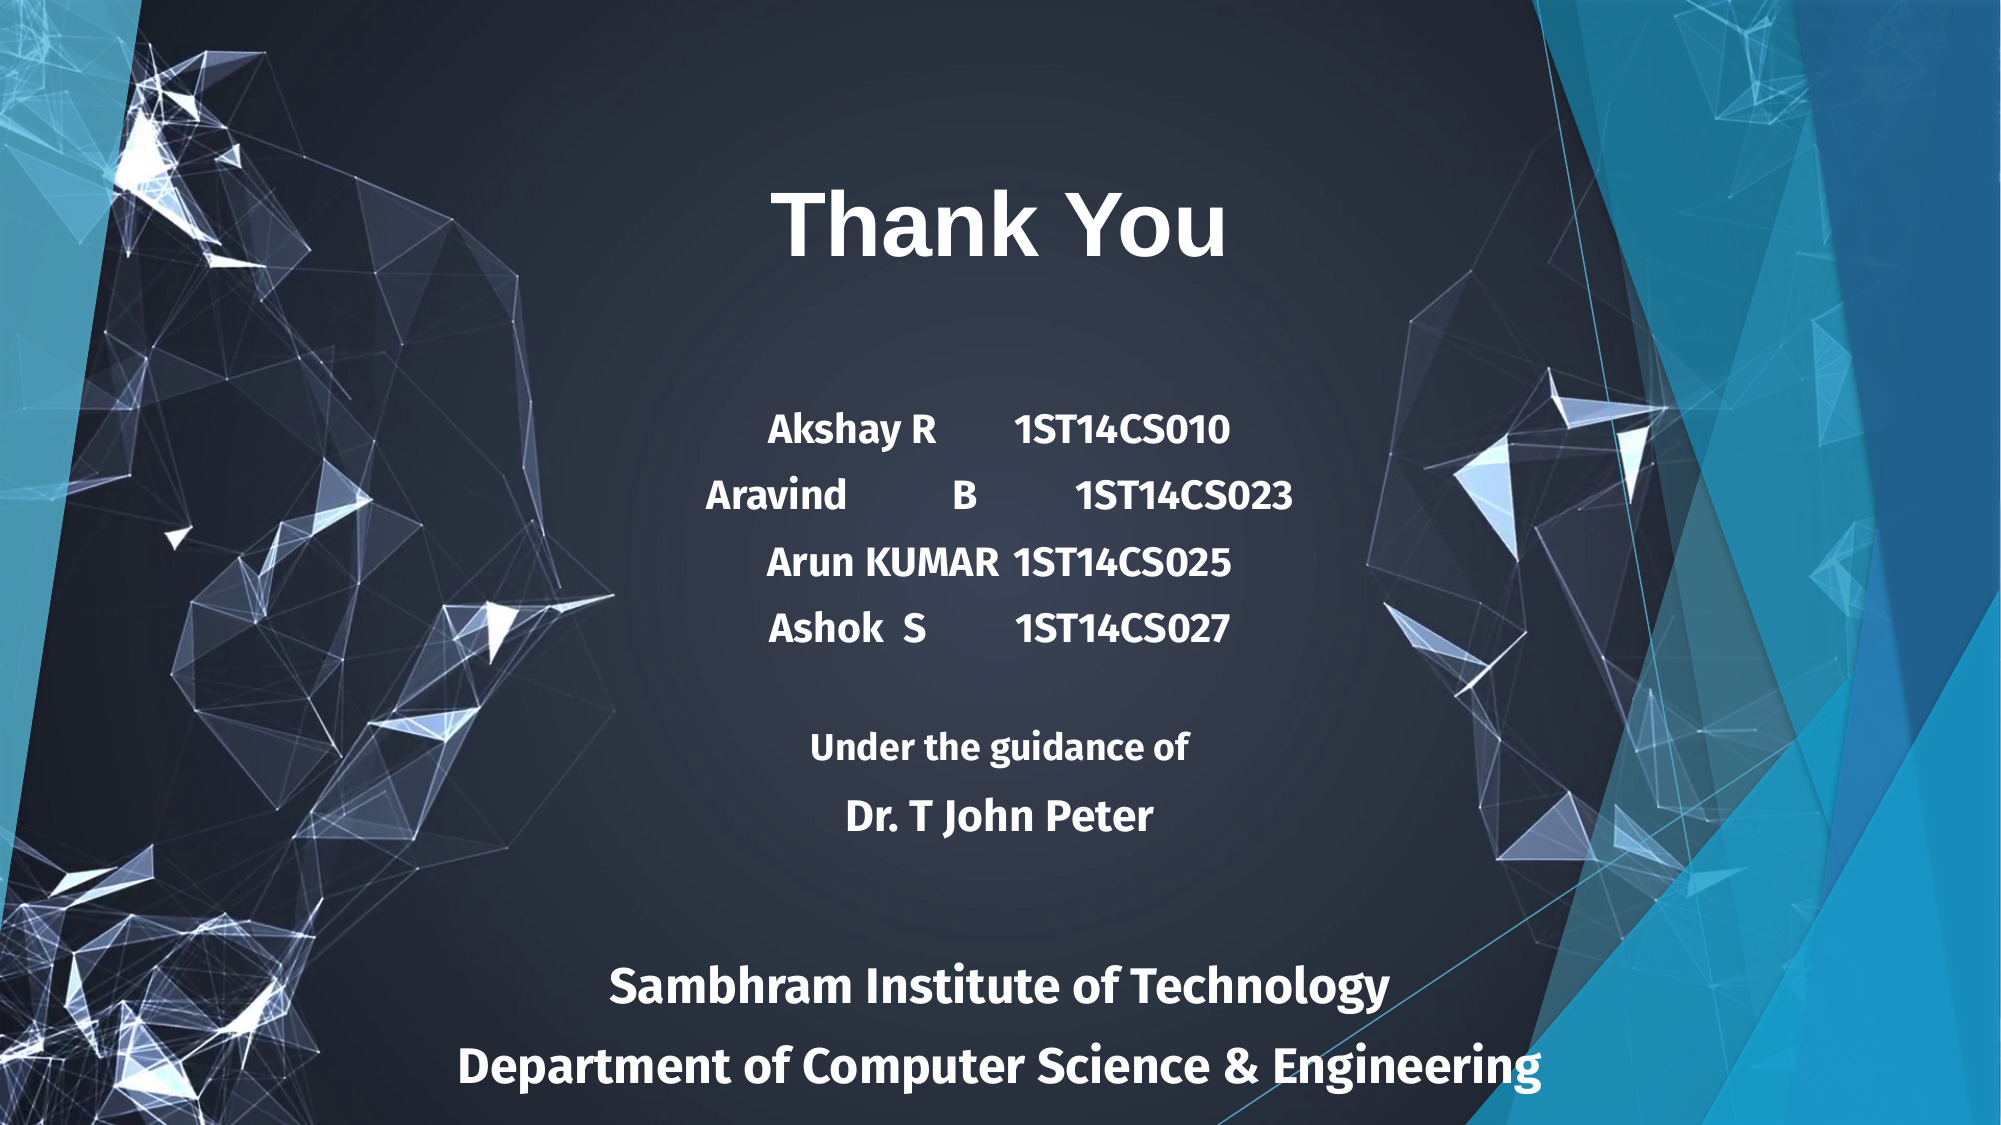

Thank You
Akshay R			1ST14CS010
Aravind	B		1ST14CS023
Arun KUMAR		1ST14CS025
Ashok  S			1ST14CS027

Under the guidance of
Dr. T John Peter
Sambhram Institute of Technology
Department of Computer Science & Engineering